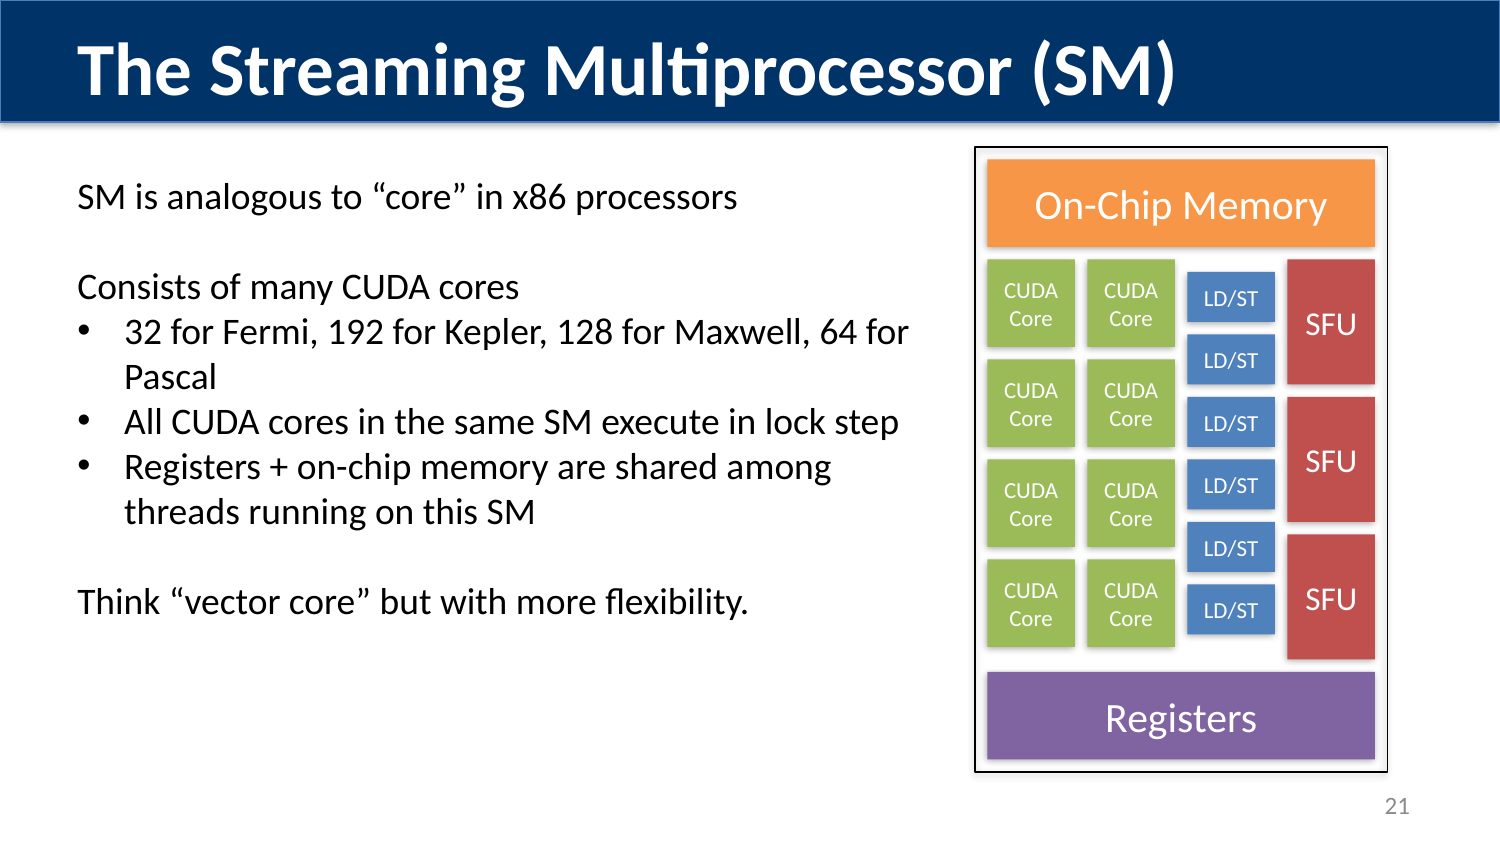

The Streaming Multiprocessor (SM)

On-Chip Memory
SM is analogous to “core” in x86 processors

Consists of many CUDA cores
32 for Fermi, 192 for Kepler, 128 for Maxwell, 64 for Pascal
All CUDA cores in the same SM execute in lock step
Registers + on-chip memory are shared among threads running on this SM

Think “vector core” but with more flexibility.

CUDA Core
CUDA Core
SFU
LD/ST
LD/ST
CUDA Core
CUDA Core
LD/ST
SFU
CUDA Core
CUDA Core
LD/ST
LD/ST
SFU
CUDA Core
CUDA Core
LD/ST
Registers
21